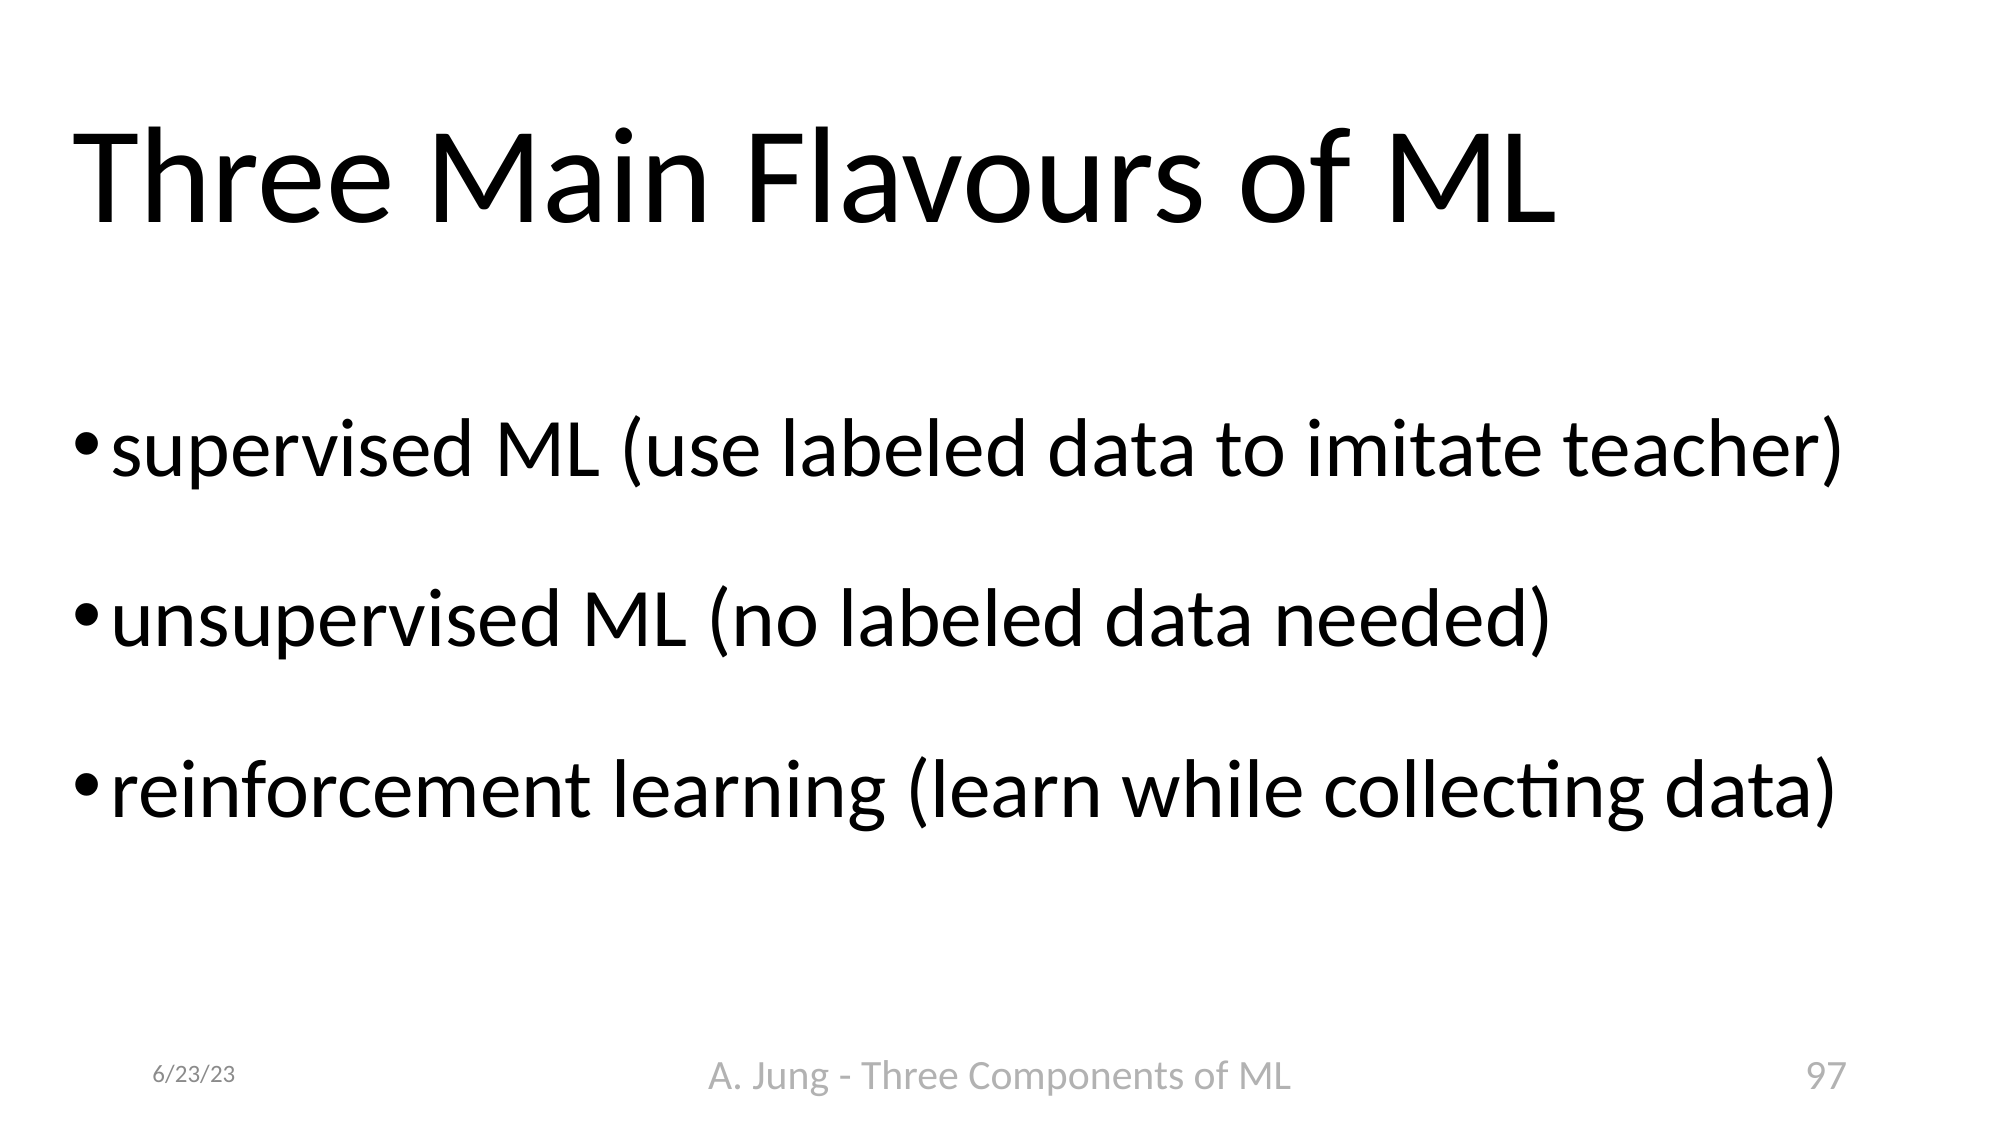

# Three Main Flavours of ML
supervised ML (use labeled data to imitate teacher)
unsupervised ML (no labeled data needed)
reinforcement learning (learn while collecting data)
6/23/23
A. Jung - Three Components of ML
97